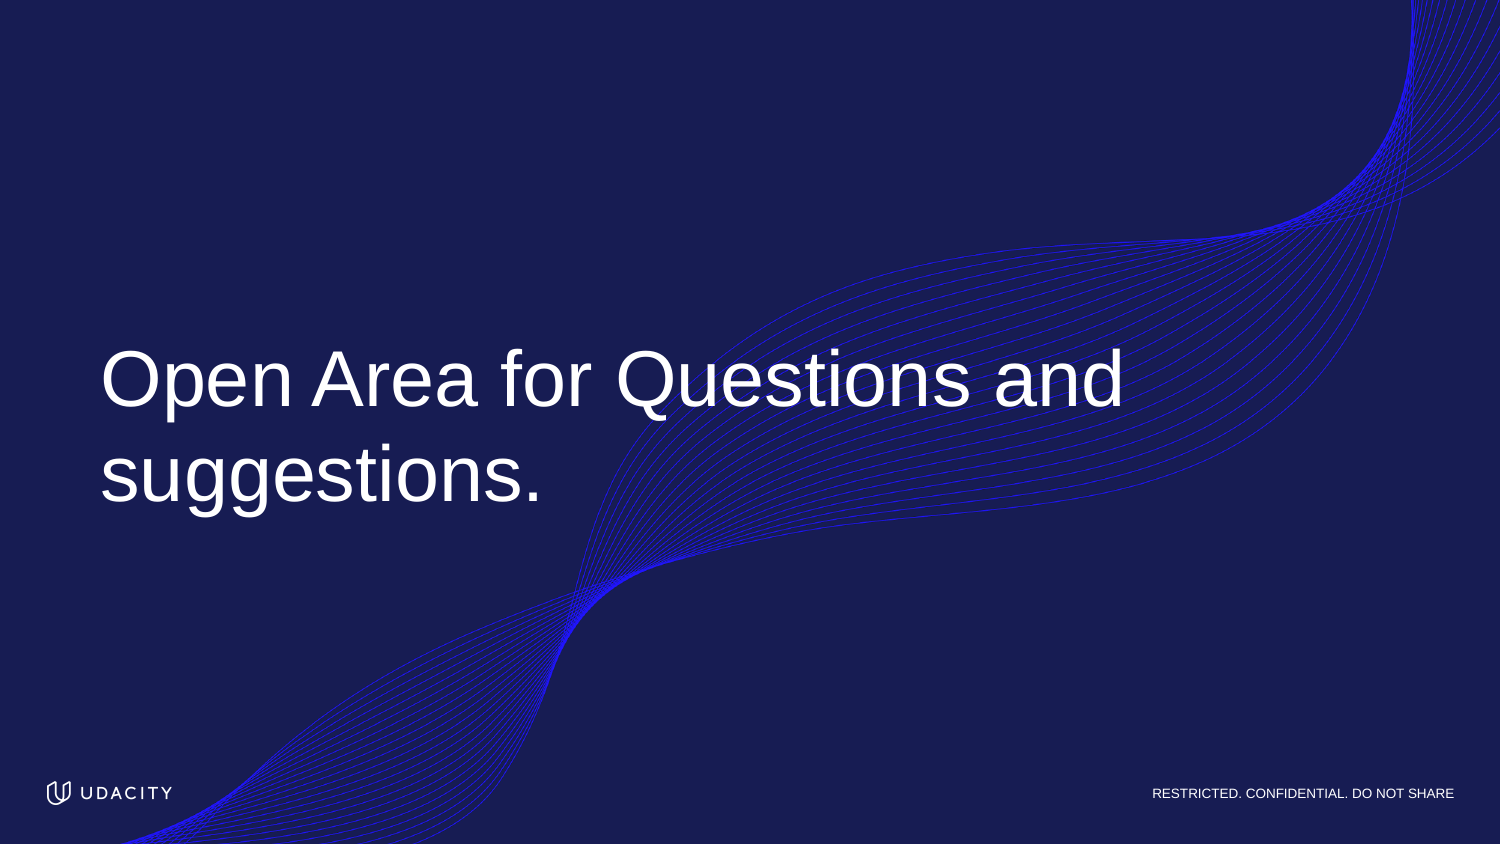

# Open Area for Questions and suggestions.